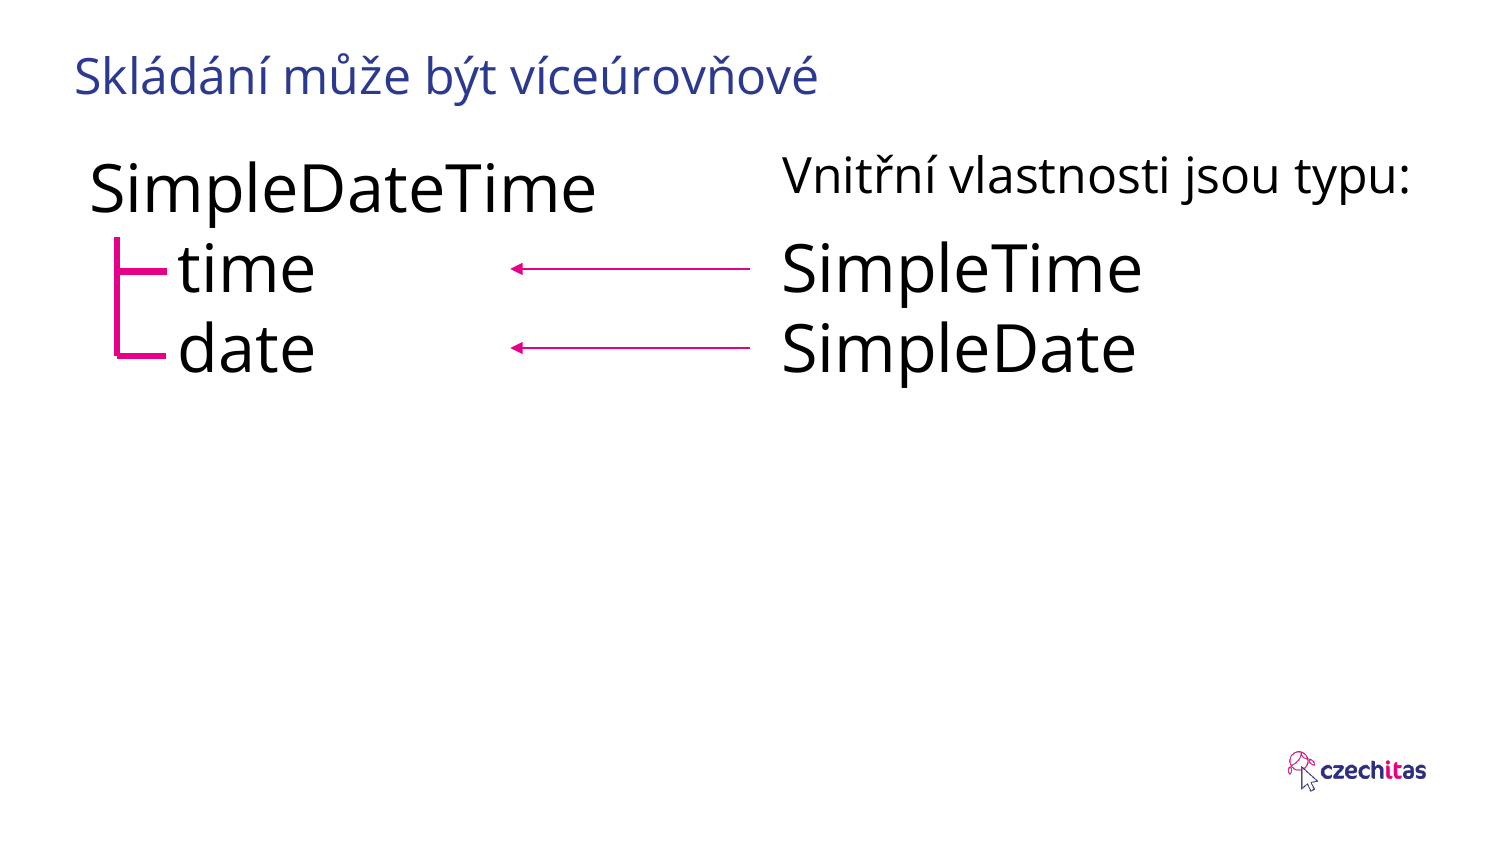

# Skládání může být víceúrovňové
Vnitřní vlastnosti jsou typu:
SimpleDateTime
	time	SimpleTime
	date	SimpleDate